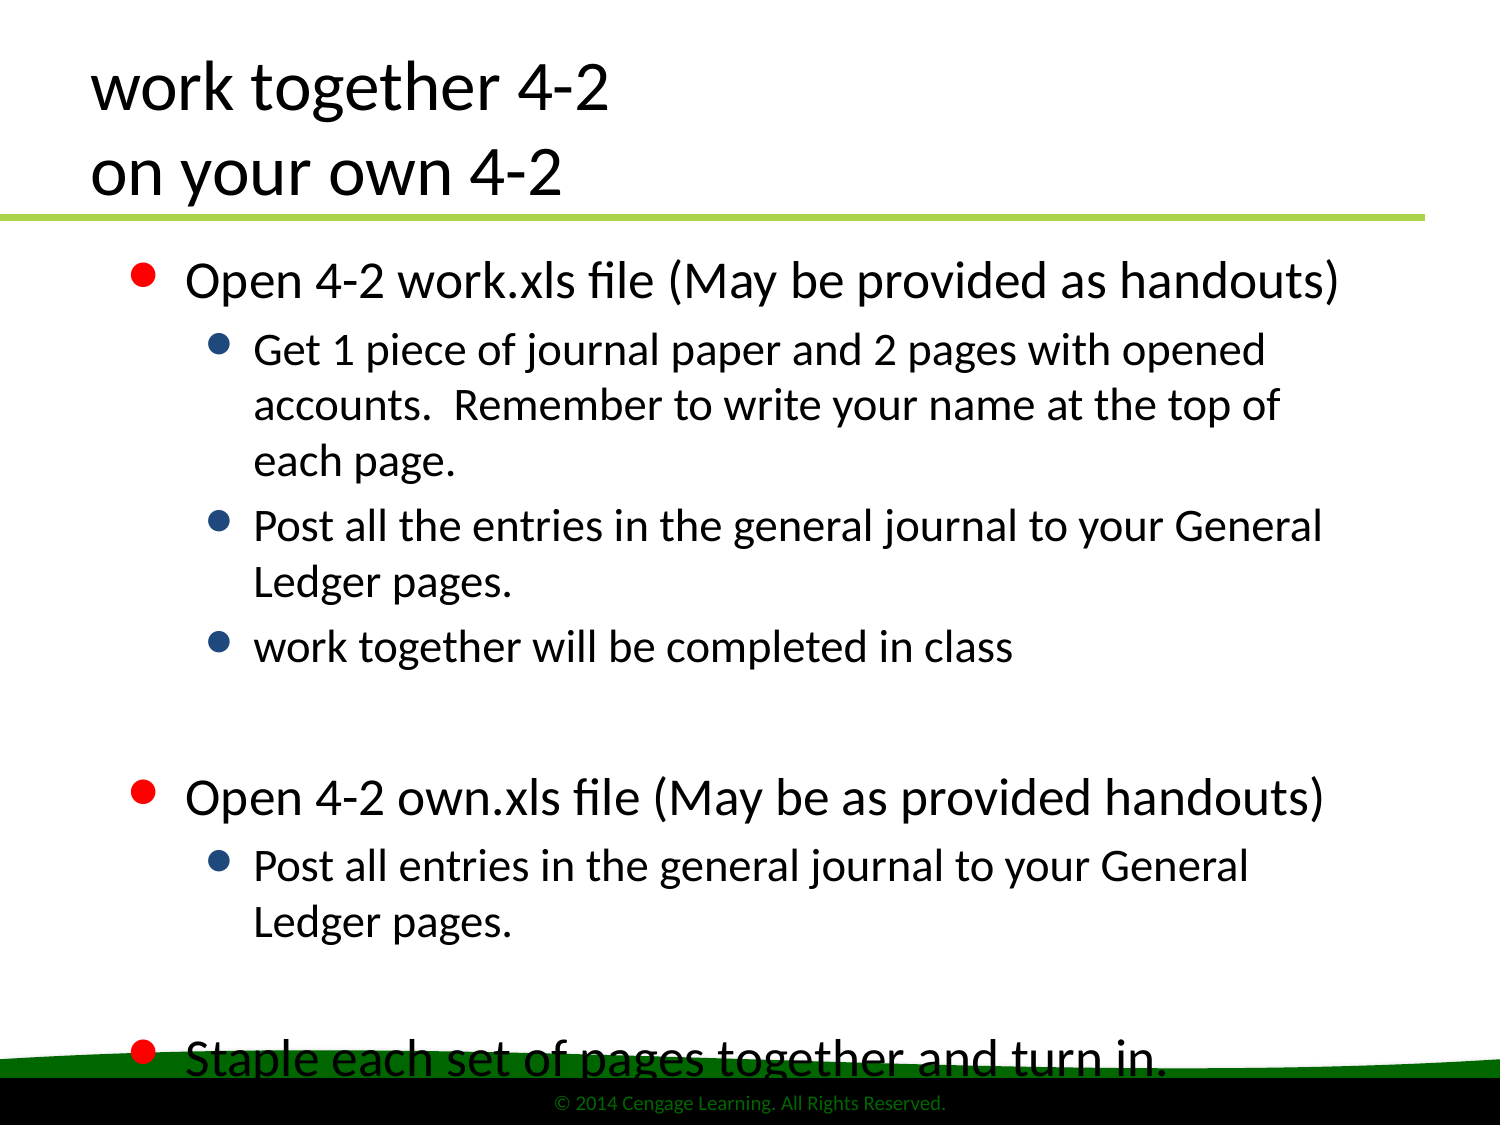

# work together 4-2 on your own 4-2
Open 4-2 work.xls file (May be provided as handouts)
Get 1 piece of journal paper and 2 pages with opened accounts.  Remember to write your name at the top of each page.
Post all the entries in the general journal to your General Ledger pages.
work together will be completed in class

Open 4-2 own.xls file (May be as provided handouts)
Post all entries in the general journal to your General Ledger pages.

Staple each set of pages together and turn in.